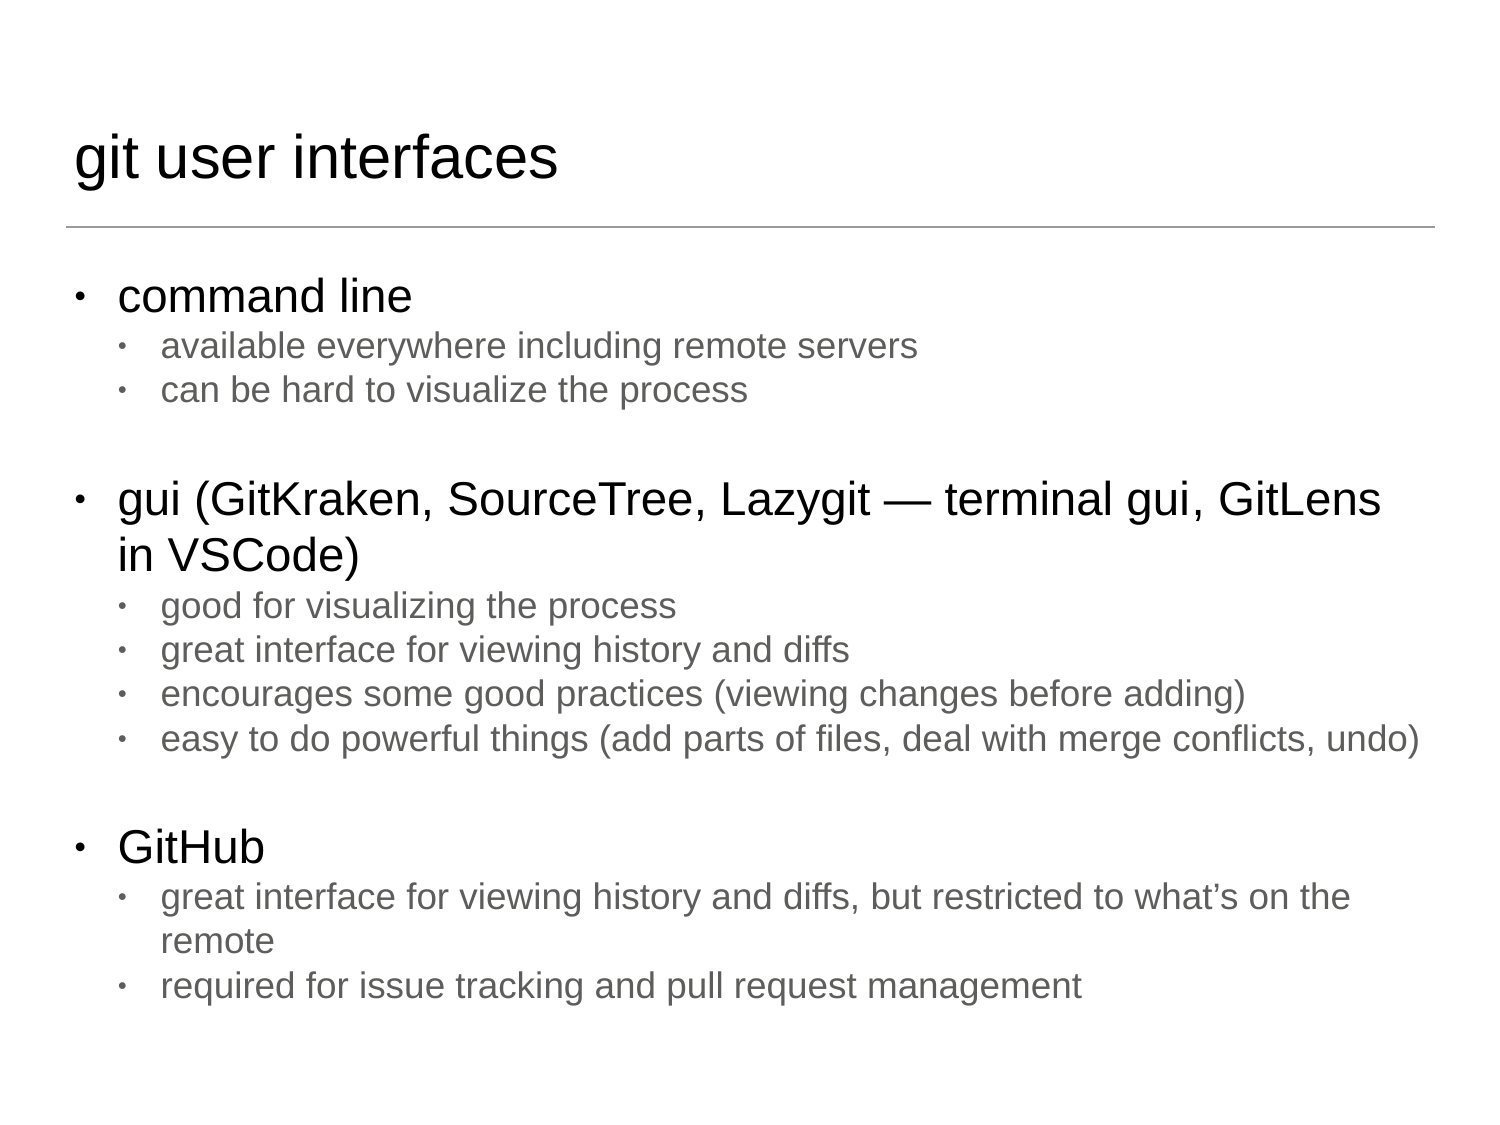

# git user interfaces
command line
available everywhere including remote servers
can be hard to visualize the process

gui (GitKraken, SourceTree, Lazygit — terminal gui, GitLens in VSCode)
good for visualizing the process
great interface for viewing history and diffs
encourages some good practices (viewing changes before adding)
easy to do powerful things (add parts of files, deal with merge conflicts, undo)

GitHub
great interface for viewing history and diffs, but restricted to what’s on the remote
required for issue tracking and pull request management